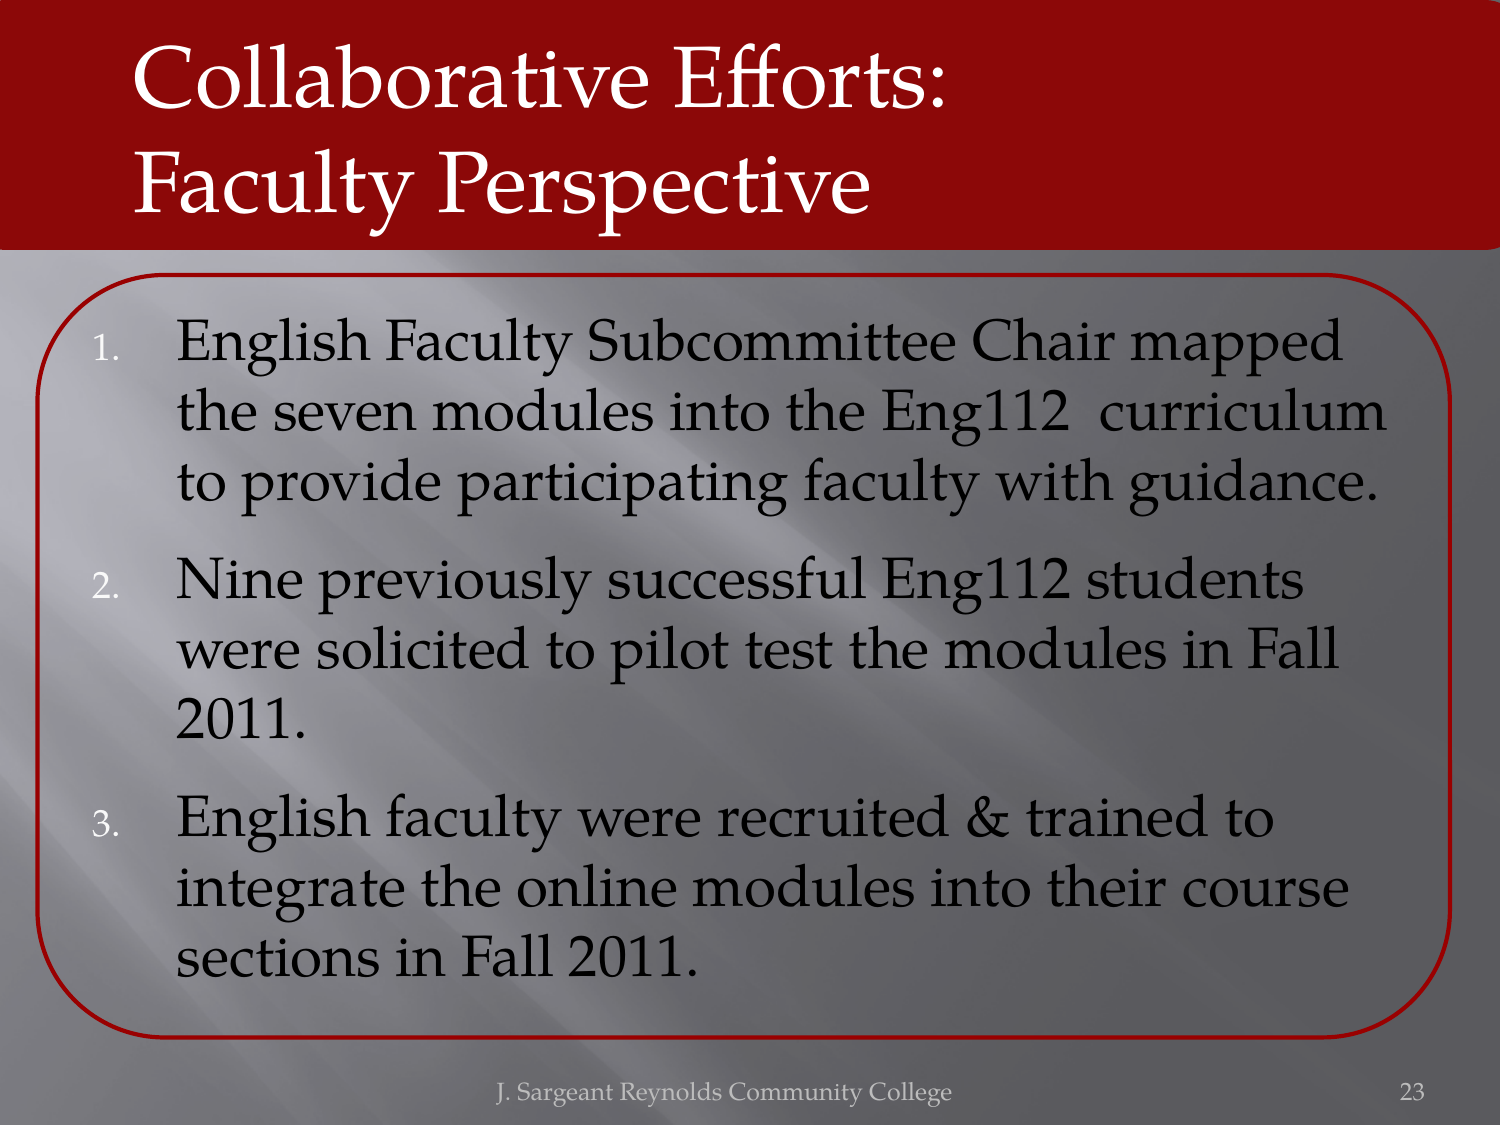

Collaborative Efforts:
	Faculty Perspective
# Collaborative Efforts: Faculty Perspective

English Faculty Subcommittee Chair mapped the seven modules into the Eng112  curriculum to provide participating faculty with guidance.
Nine previously successful Eng112 students were solicited to pilot test the modules in Fall 2011.
English faculty were recruited & trained to integrate the online modules into their course sections in Fall 2011.

J. Sargeant Reynolds Community College
23